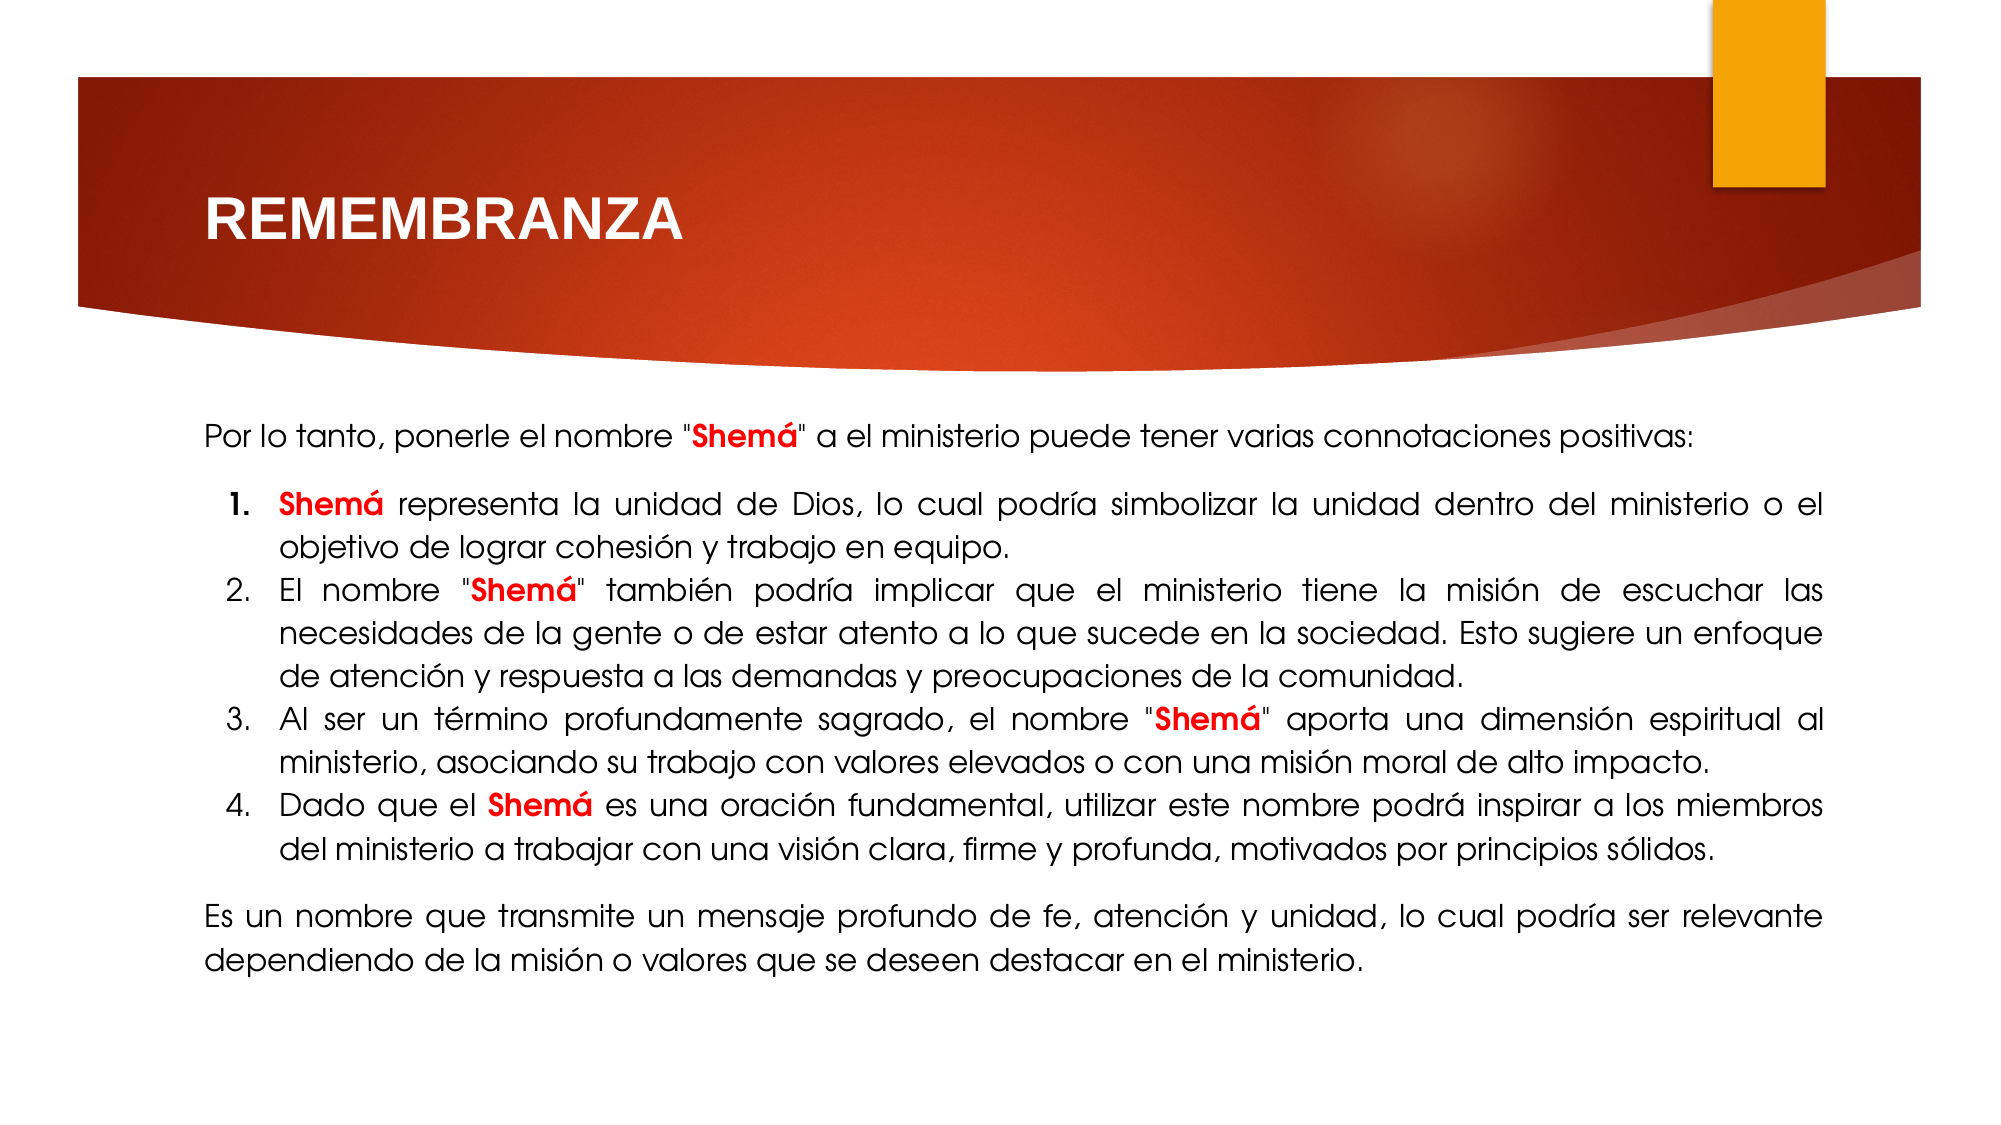

# REMEMBRANZA
Por lo tanto, ponerle el nombre "Shemá" a el ministerio puede tener varias connotaciones positivas:
Shemá representa la unidad de Dios, lo cual podría simbolizar la unidad dentro del ministerio o el objetivo de lograr cohesión y trabajo en equipo.
El nombre "Shemá" también podría implicar que el ministerio tiene la misión de escuchar las necesidades de la gente o de estar atento a lo que sucede en la sociedad. Esto sugiere un enfoque de atención y respuesta a las demandas y preocupaciones de la comunidad.
Al ser un término profundamente sagrado, el nombre "Shemá" aporta una dimensión espiritual al ministerio, asociando su trabajo con valores elevados o con una misión moral de alto impacto.
Dado que el Shemá es una oración fundamental, utilizar este nombre podrá inspirar a los miembros del ministerio a trabajar con una visión clara, firme y profunda, motivados por principios sólidos.
Es un nombre que transmite un mensaje profundo de fe, atención y unidad, lo cual podría ser relevante dependiendo de la misión o valores que se deseen destacar en el ministerio.